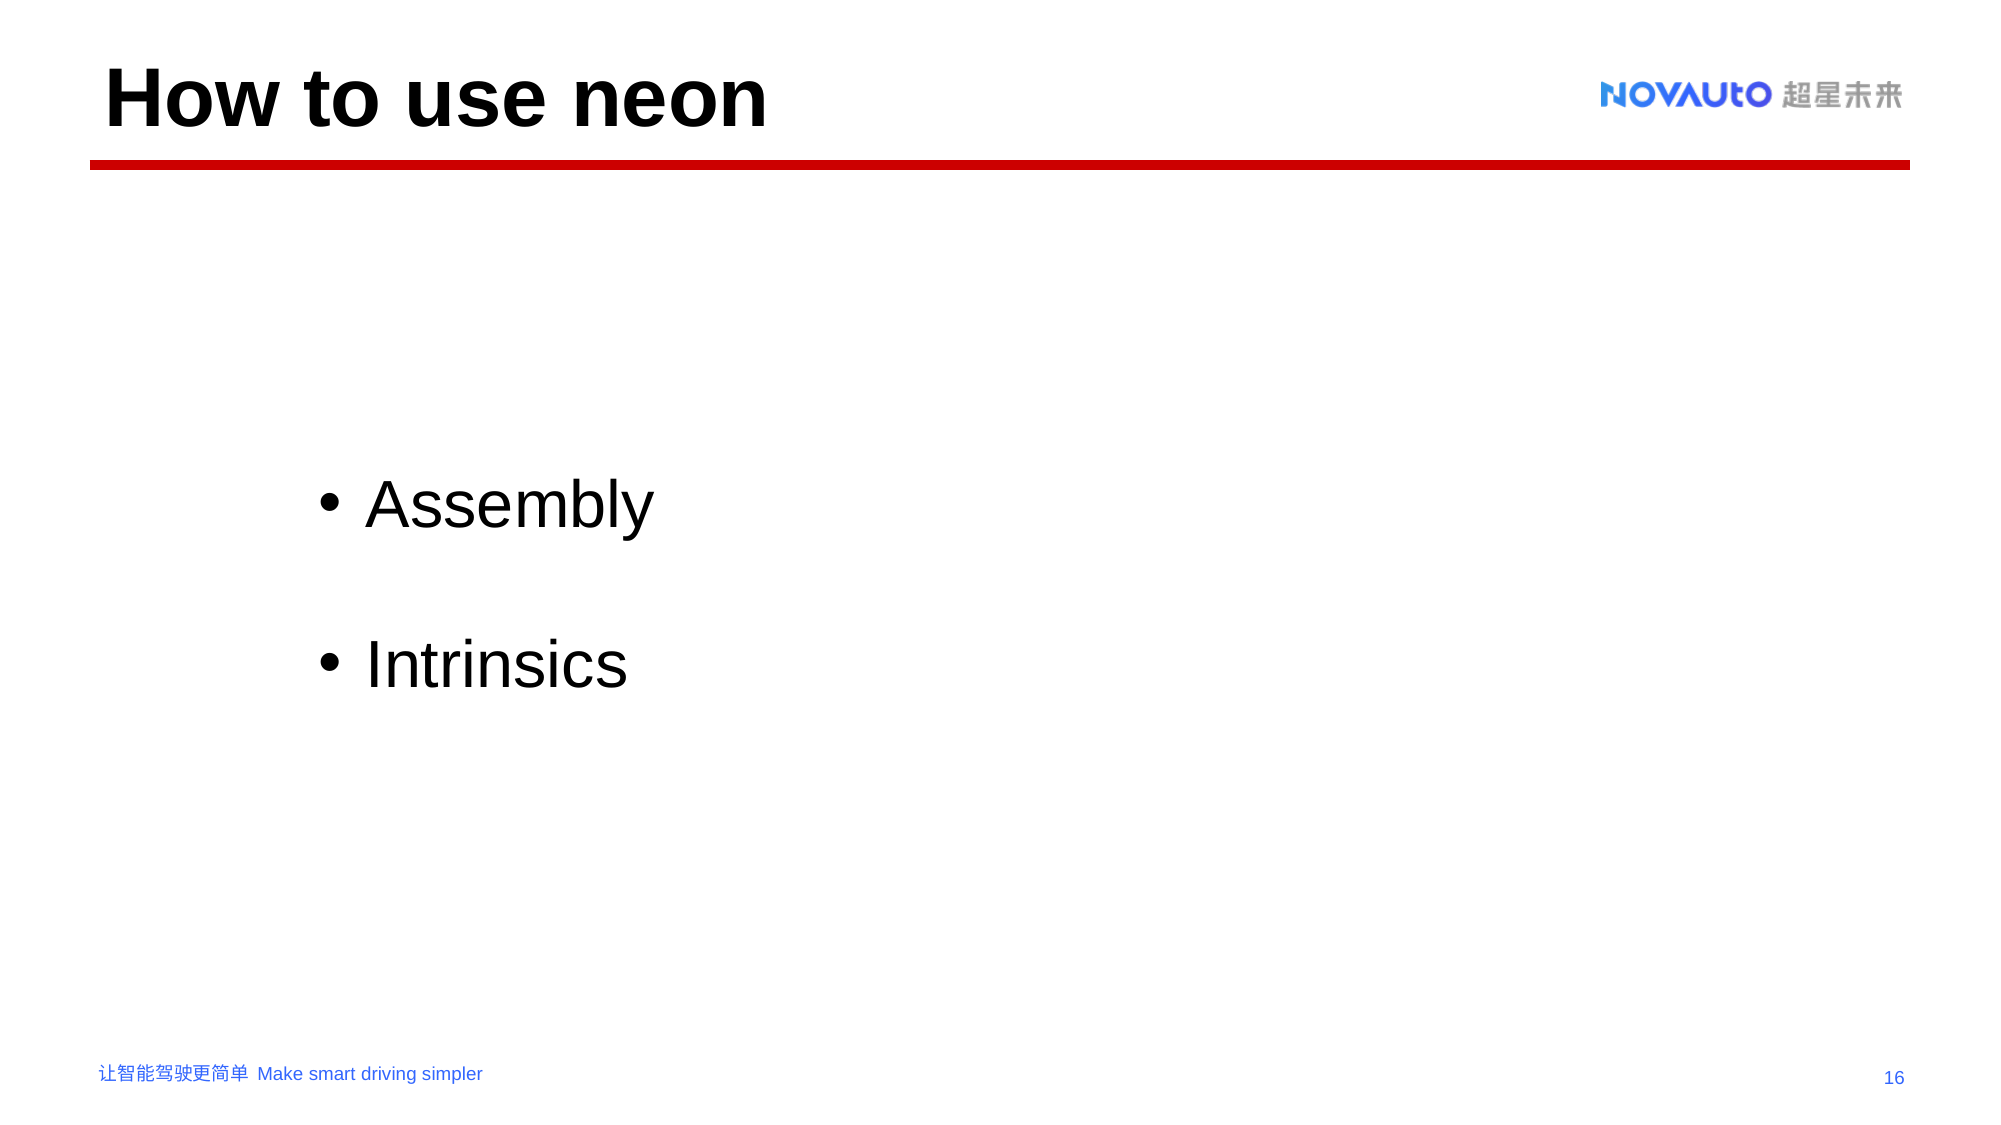

# How to use neon
Assembly
Intrinsics